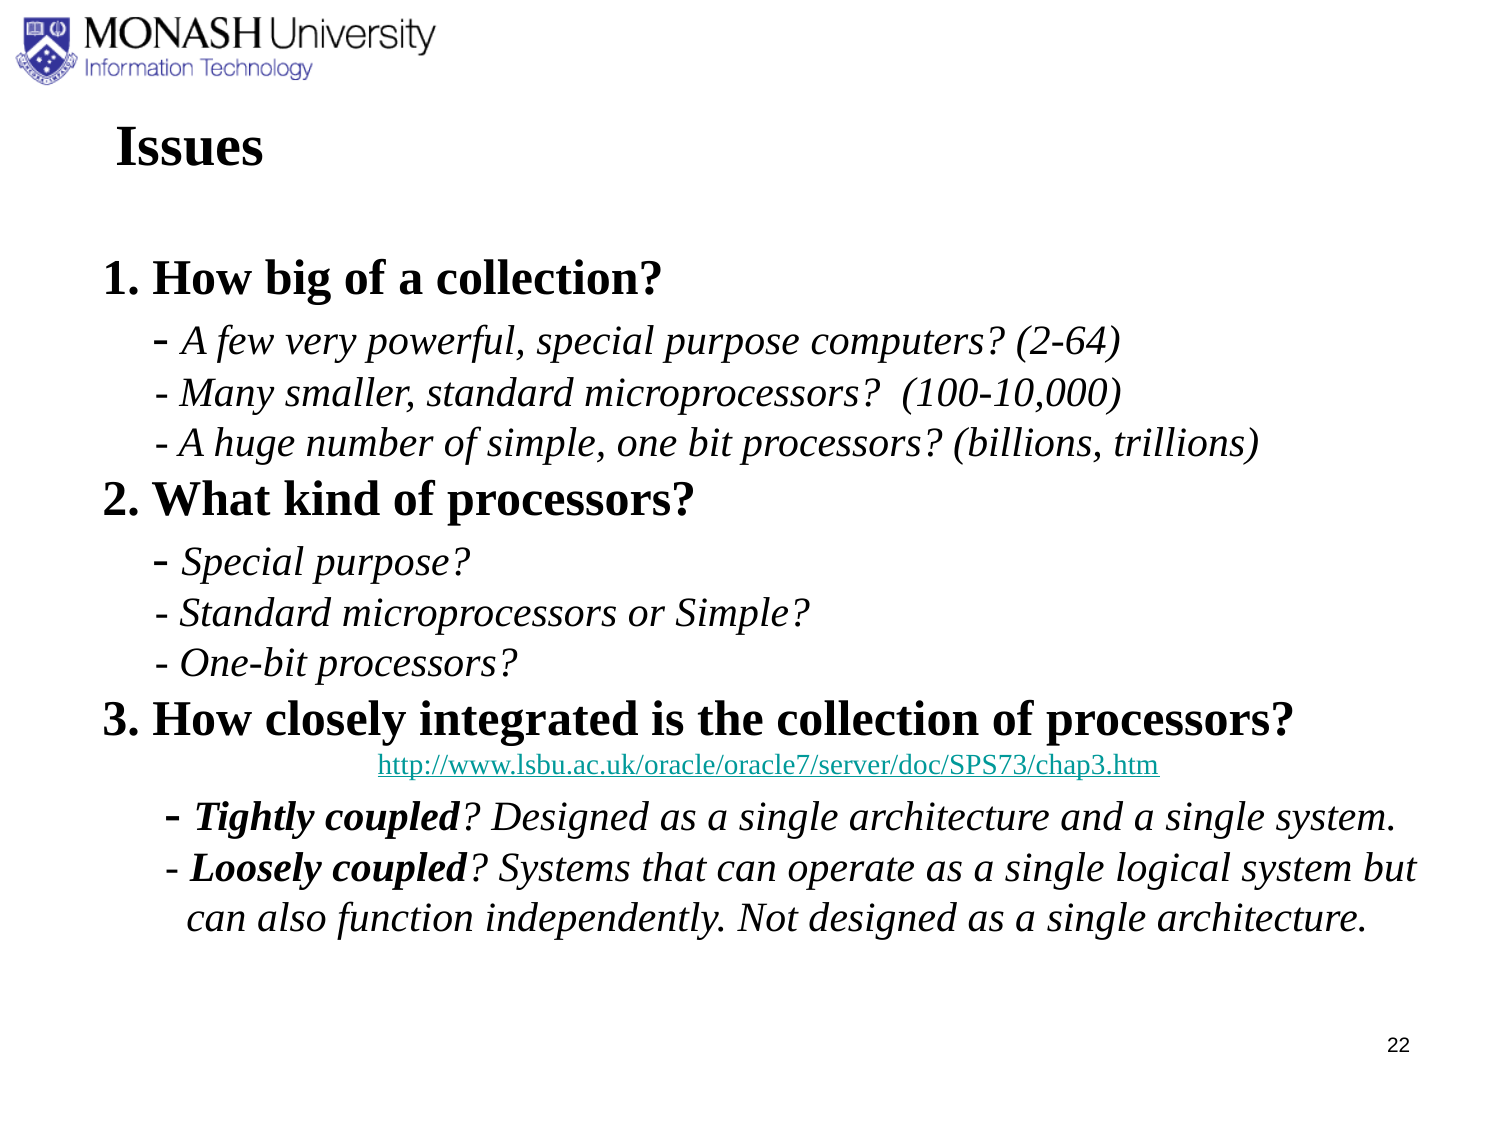

Issues
1. How big of a collection?
    - A few very powerful, special purpose computers? (2-64)
     - Many smaller, standard microprocessors?  (100-10,000)
     - A huge number of simple, one bit processors? (billions, trillions)
2. What kind of processors?
    - Special purpose?
     - Standard microprocessors or Simple?
     - One-bit processors?
3. How closely integrated is the collection of processors?
http://www.lsbu.ac.uk/oracle/oracle7/server/doc/SPS73/chap3.htm
  - Tightly coupled? Designed as a single architecture and a single system.
      - Loosely coupled? Systems that can operate as a single logical system but
        can also function independently. Not designed as a single architecture.
22